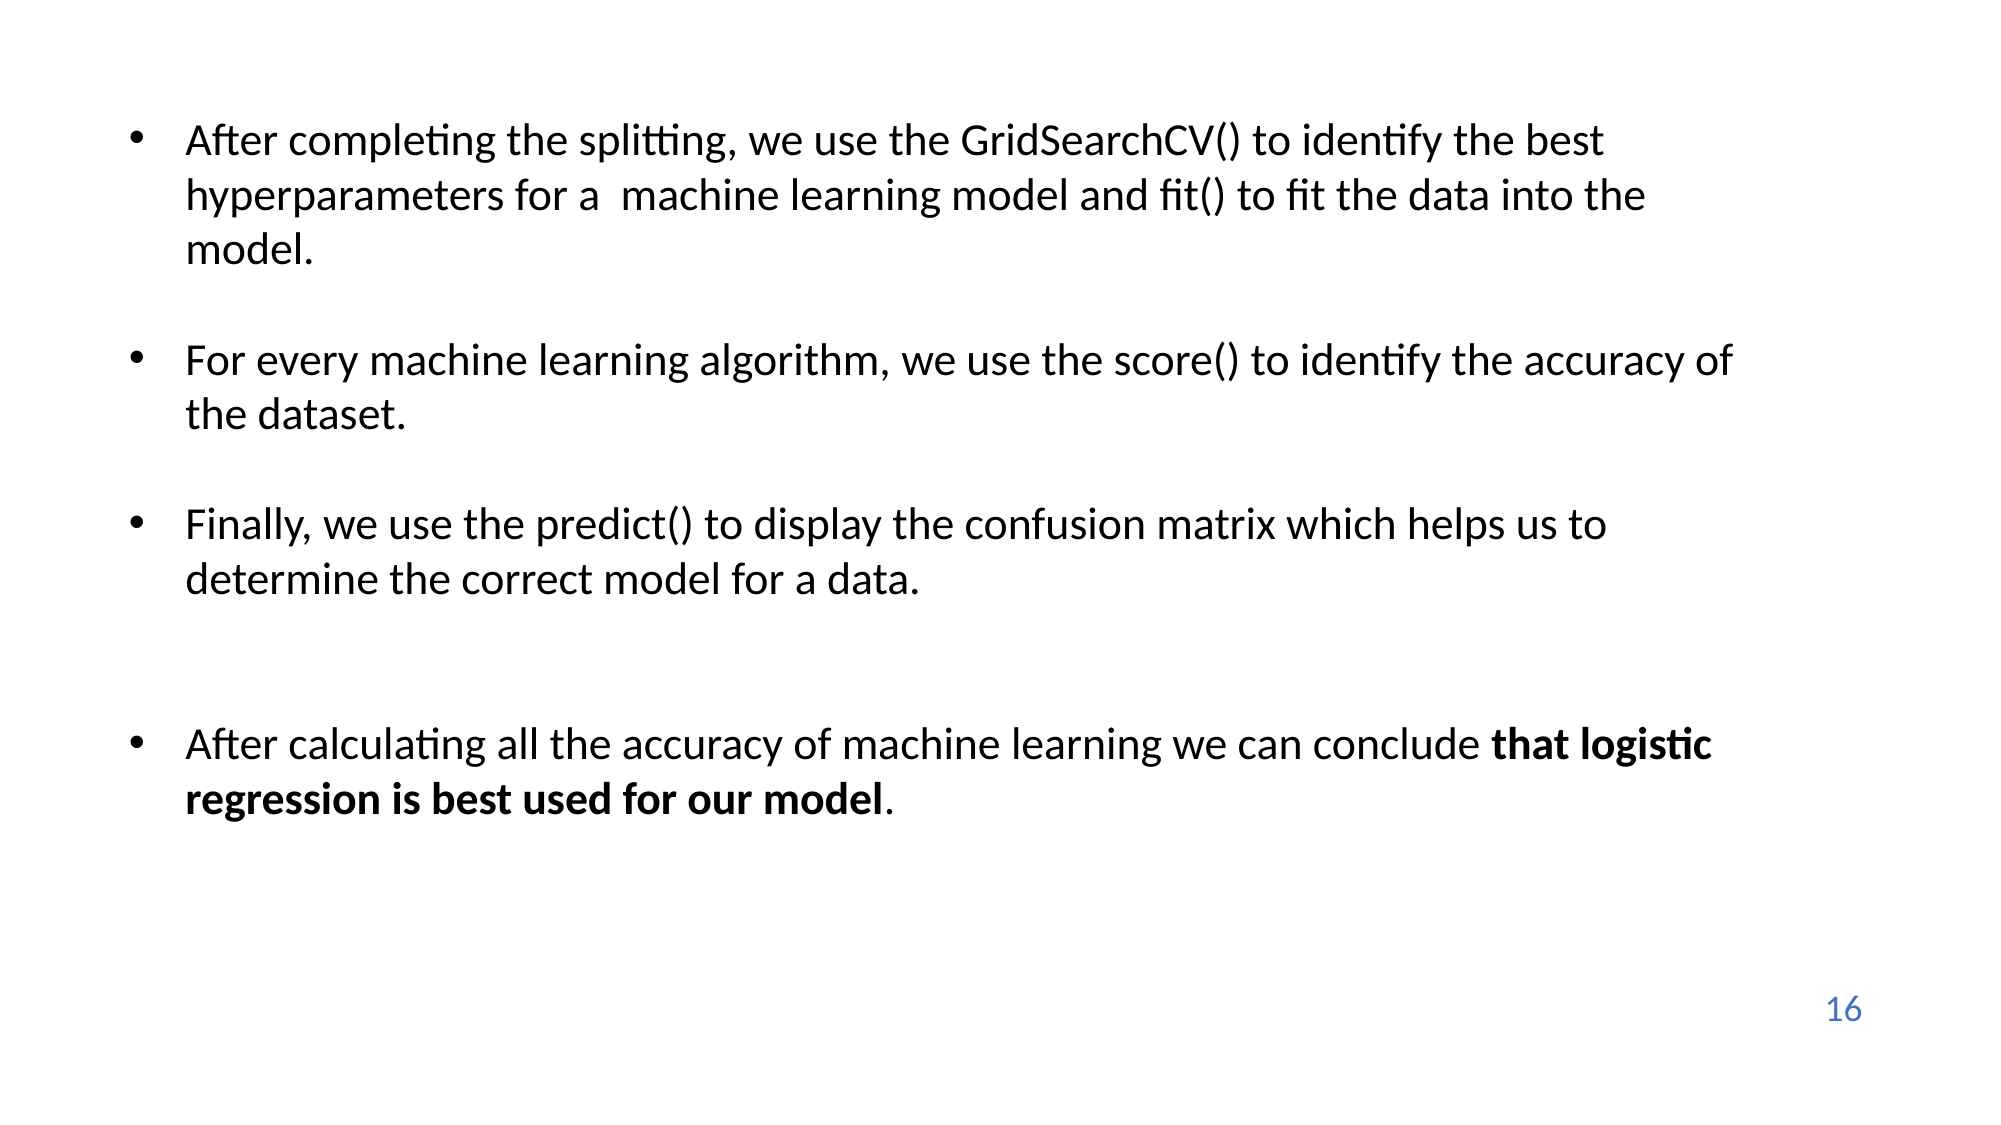

After completing the splitting, we use the GridSearchCV() to identify the best hyperparameters for a  machine learning model and fit() to fit the data into the model.

For every machine learning algorithm, we use the score() to identify the accuracy of the dataset.

Finally, we use the predict() to display the confusion matrix which helps us to determine the correct model for a data.

After calculating all the accuracy of machine learning we can conclude that logistic regression is best used for our model.

    16